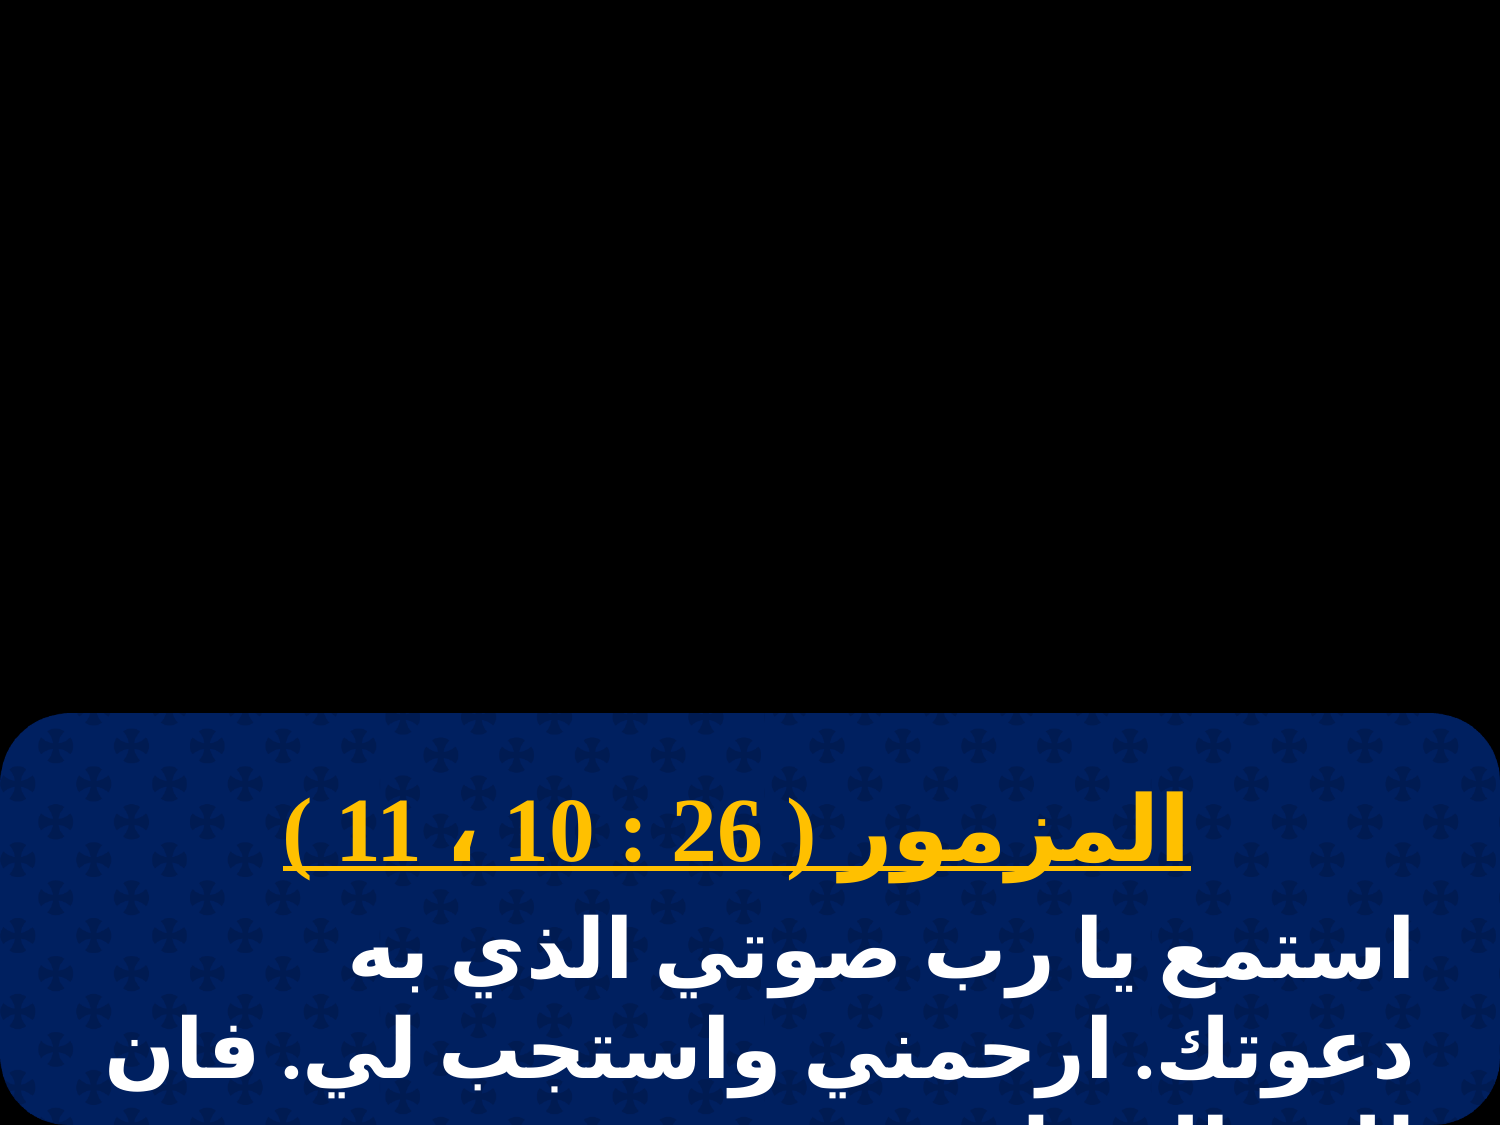

المزمور ( 26 : 10 ، 11 )
استمع يا رب صوتي الذي به دعوتك. ارحمني واستجب لي. فان لك قال قلبي